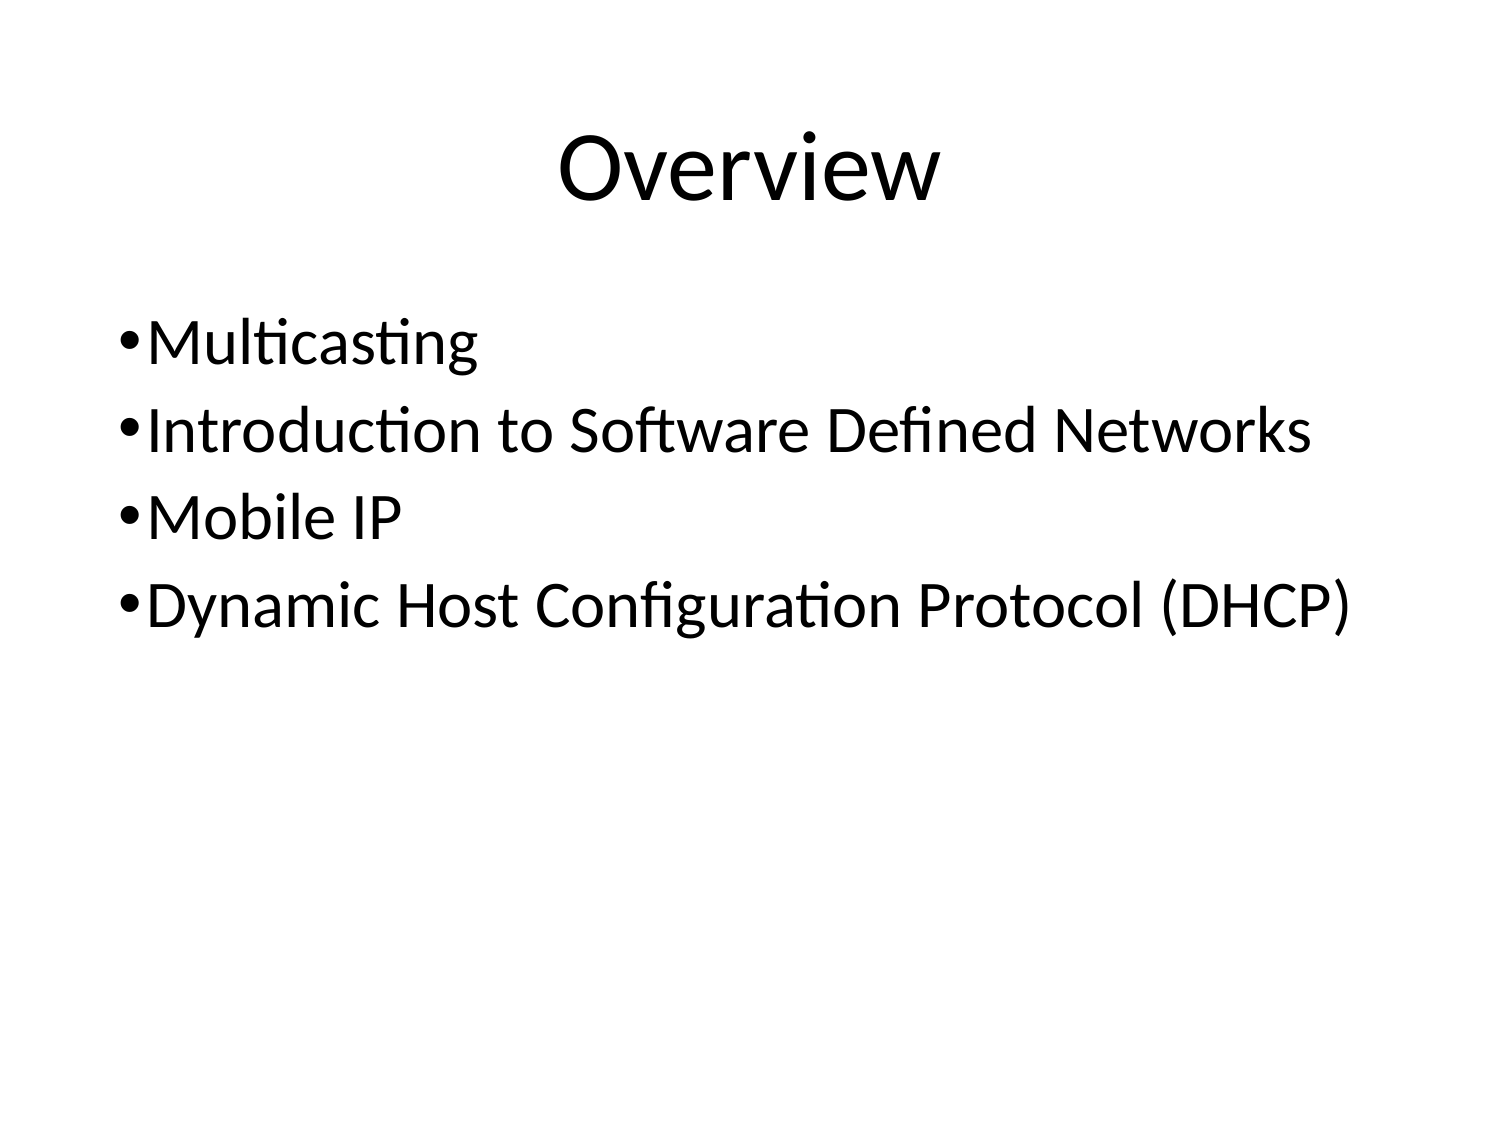

# Overview
Multicasting
Introduction to Software Defined Networks
Mobile IP
Dynamic Host Configuration Protocol (DHCP)